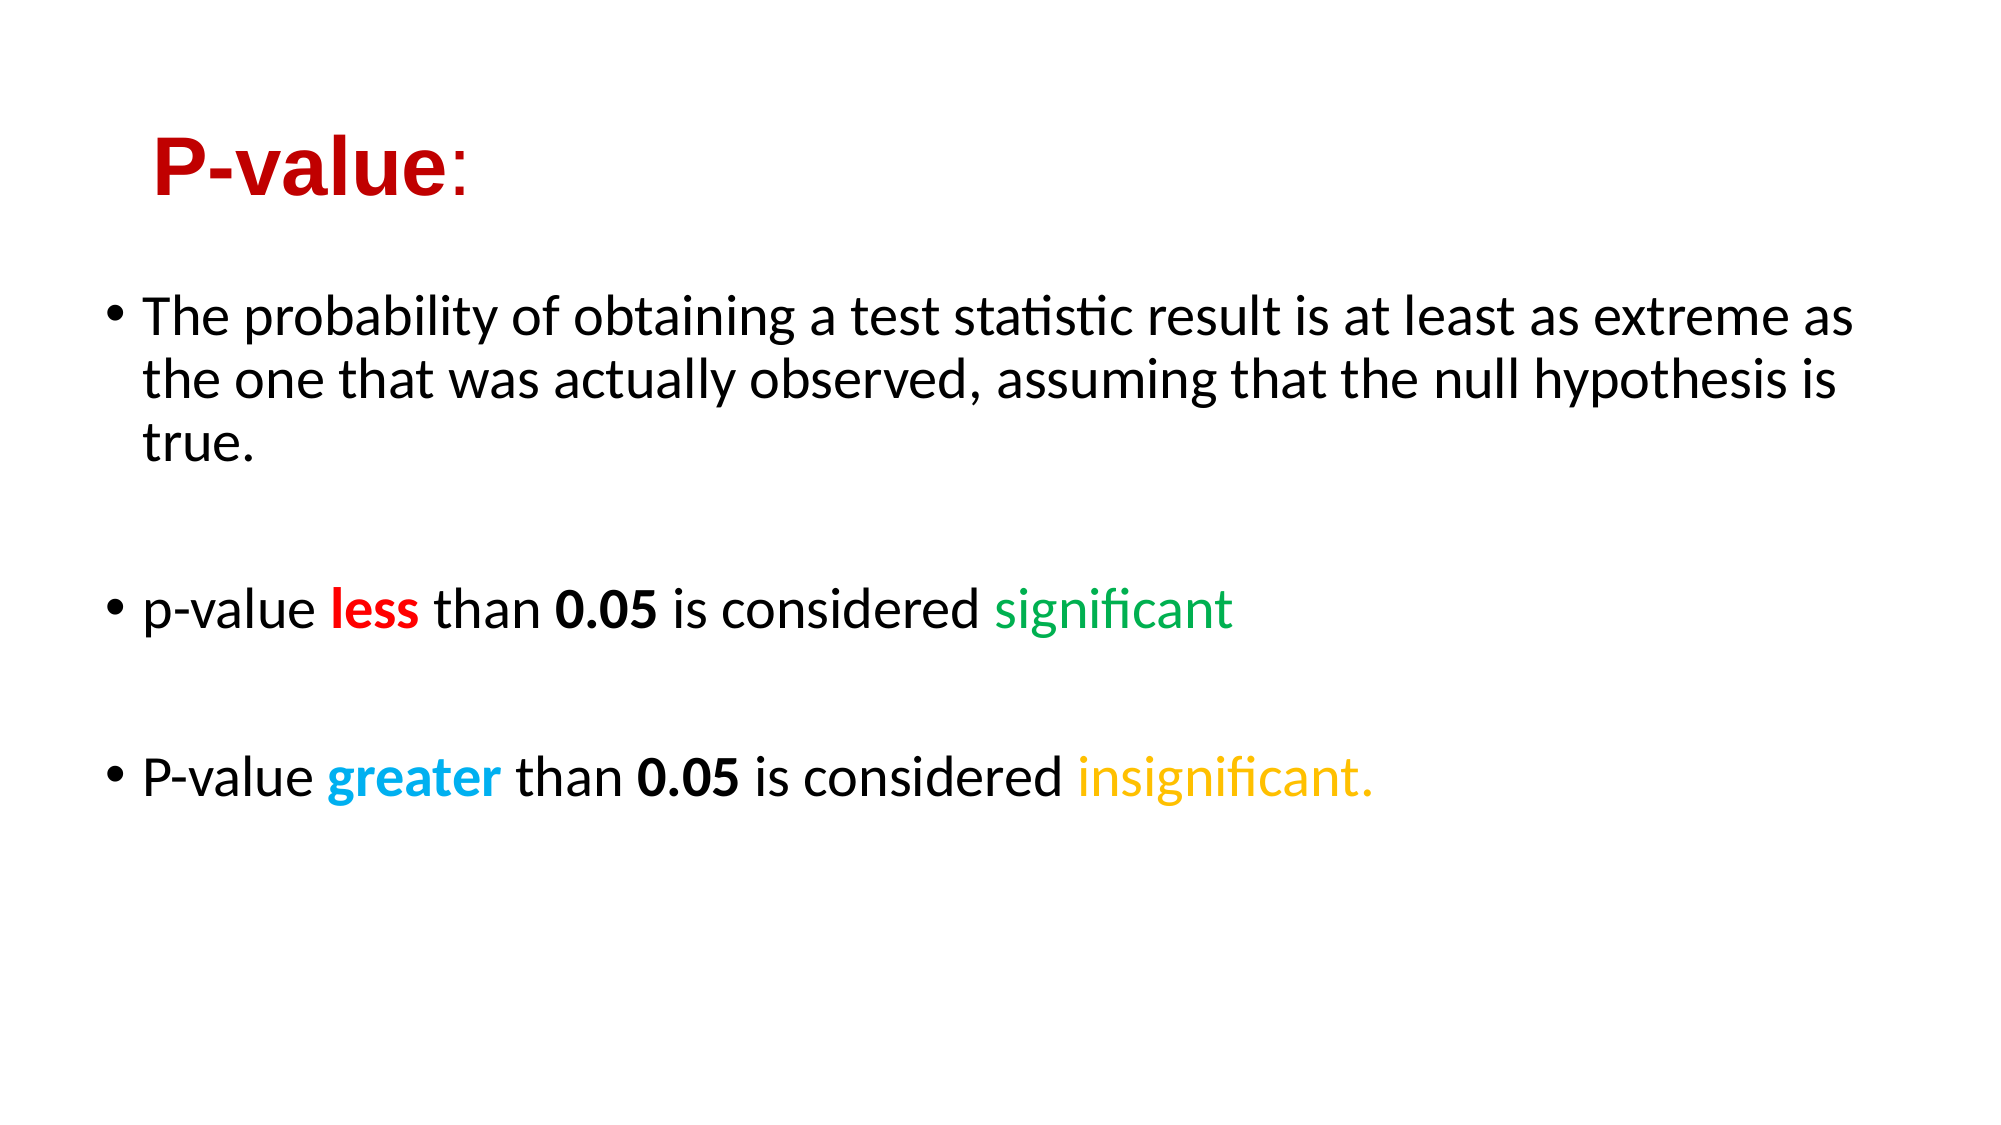

# P-value:
The probability of obtaining a test statistic result is at least as extreme as the one that was actually observed, assuming that the null hypothesis is true.

p-value less than 0.05 is considered significant

P-value greater than 0.05 is considered insignificant.